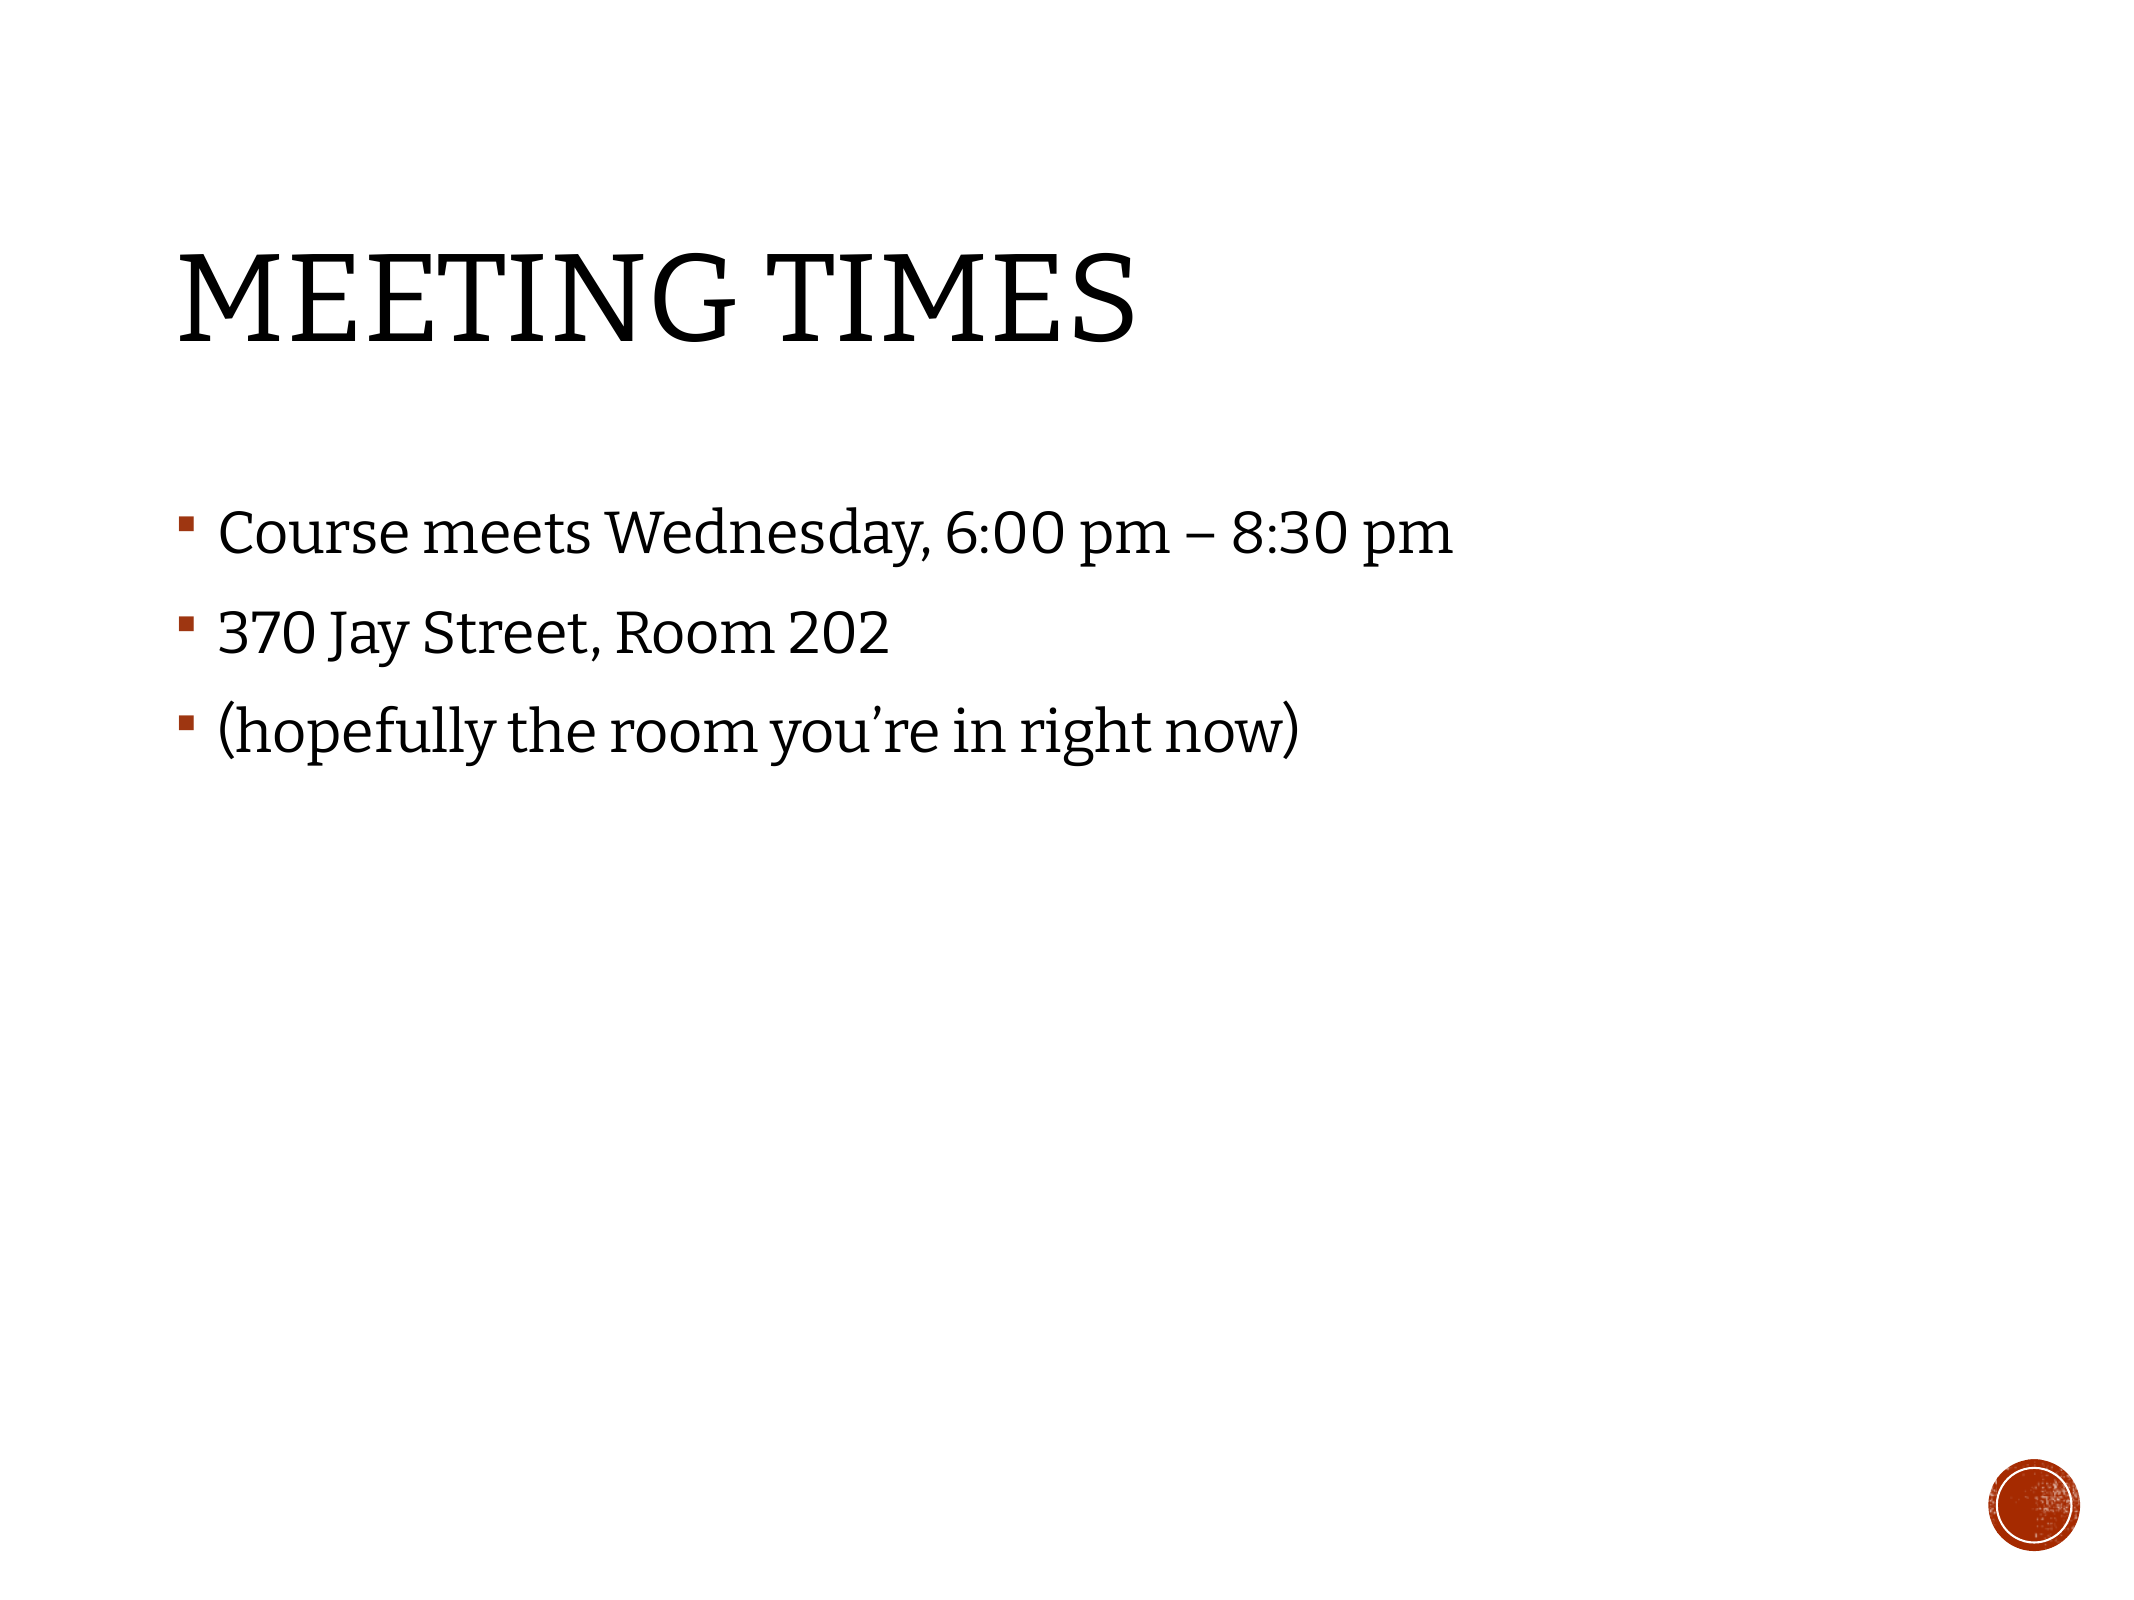

# Meeting Times
Course meets Wednesday, 6:00 pm – 8:30 pm
370 Jay Street, Room 202
(hopefully the room you’re in right now)